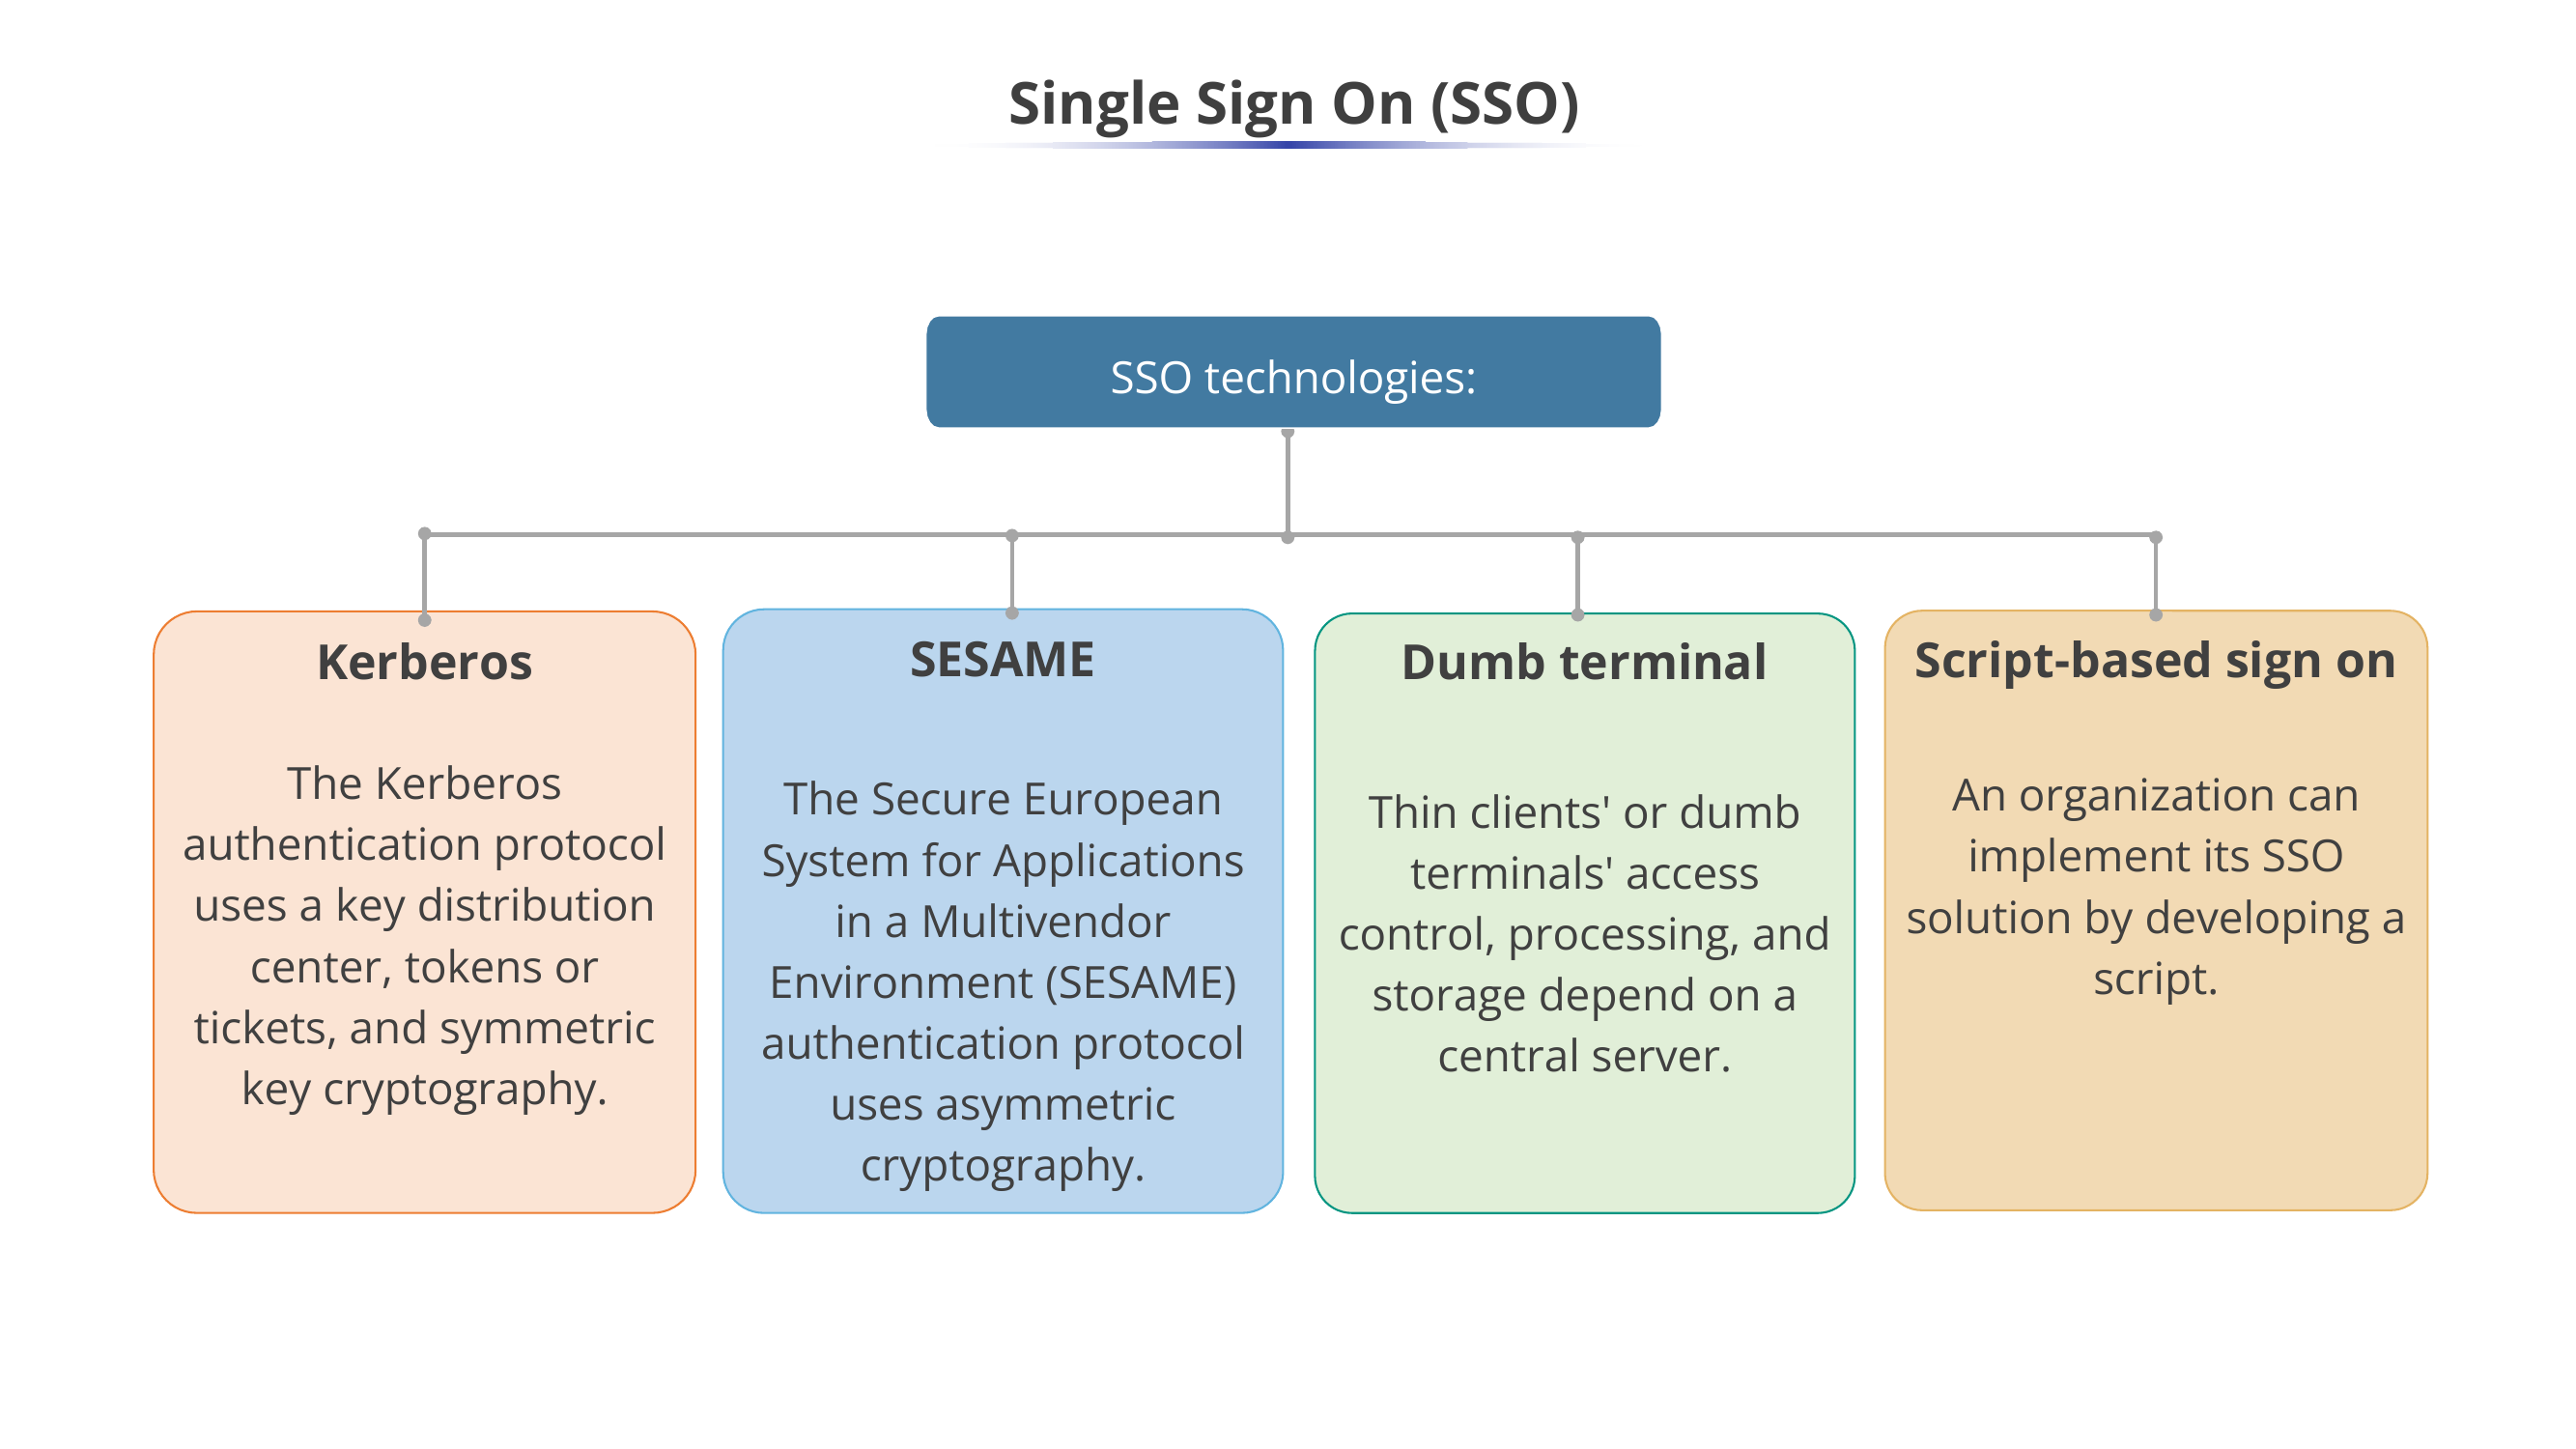

# Single Sign On (SSO)

SSO technologies:
SESAME

The Secure European System for Applications in a Multivendor Environment (SESAME) authentication protocol uses asymmetric cryptography.
Script-based sign on

An organization can implement its SSO solution by developing a script.
Kerberos

The Kerberos authentication protocol uses a key distribution center, tokens or tickets, and symmetric key cryptography.
Dumb terminal

Thin clients' or dumb terminals' access control, processing, and storage depend on a central server.